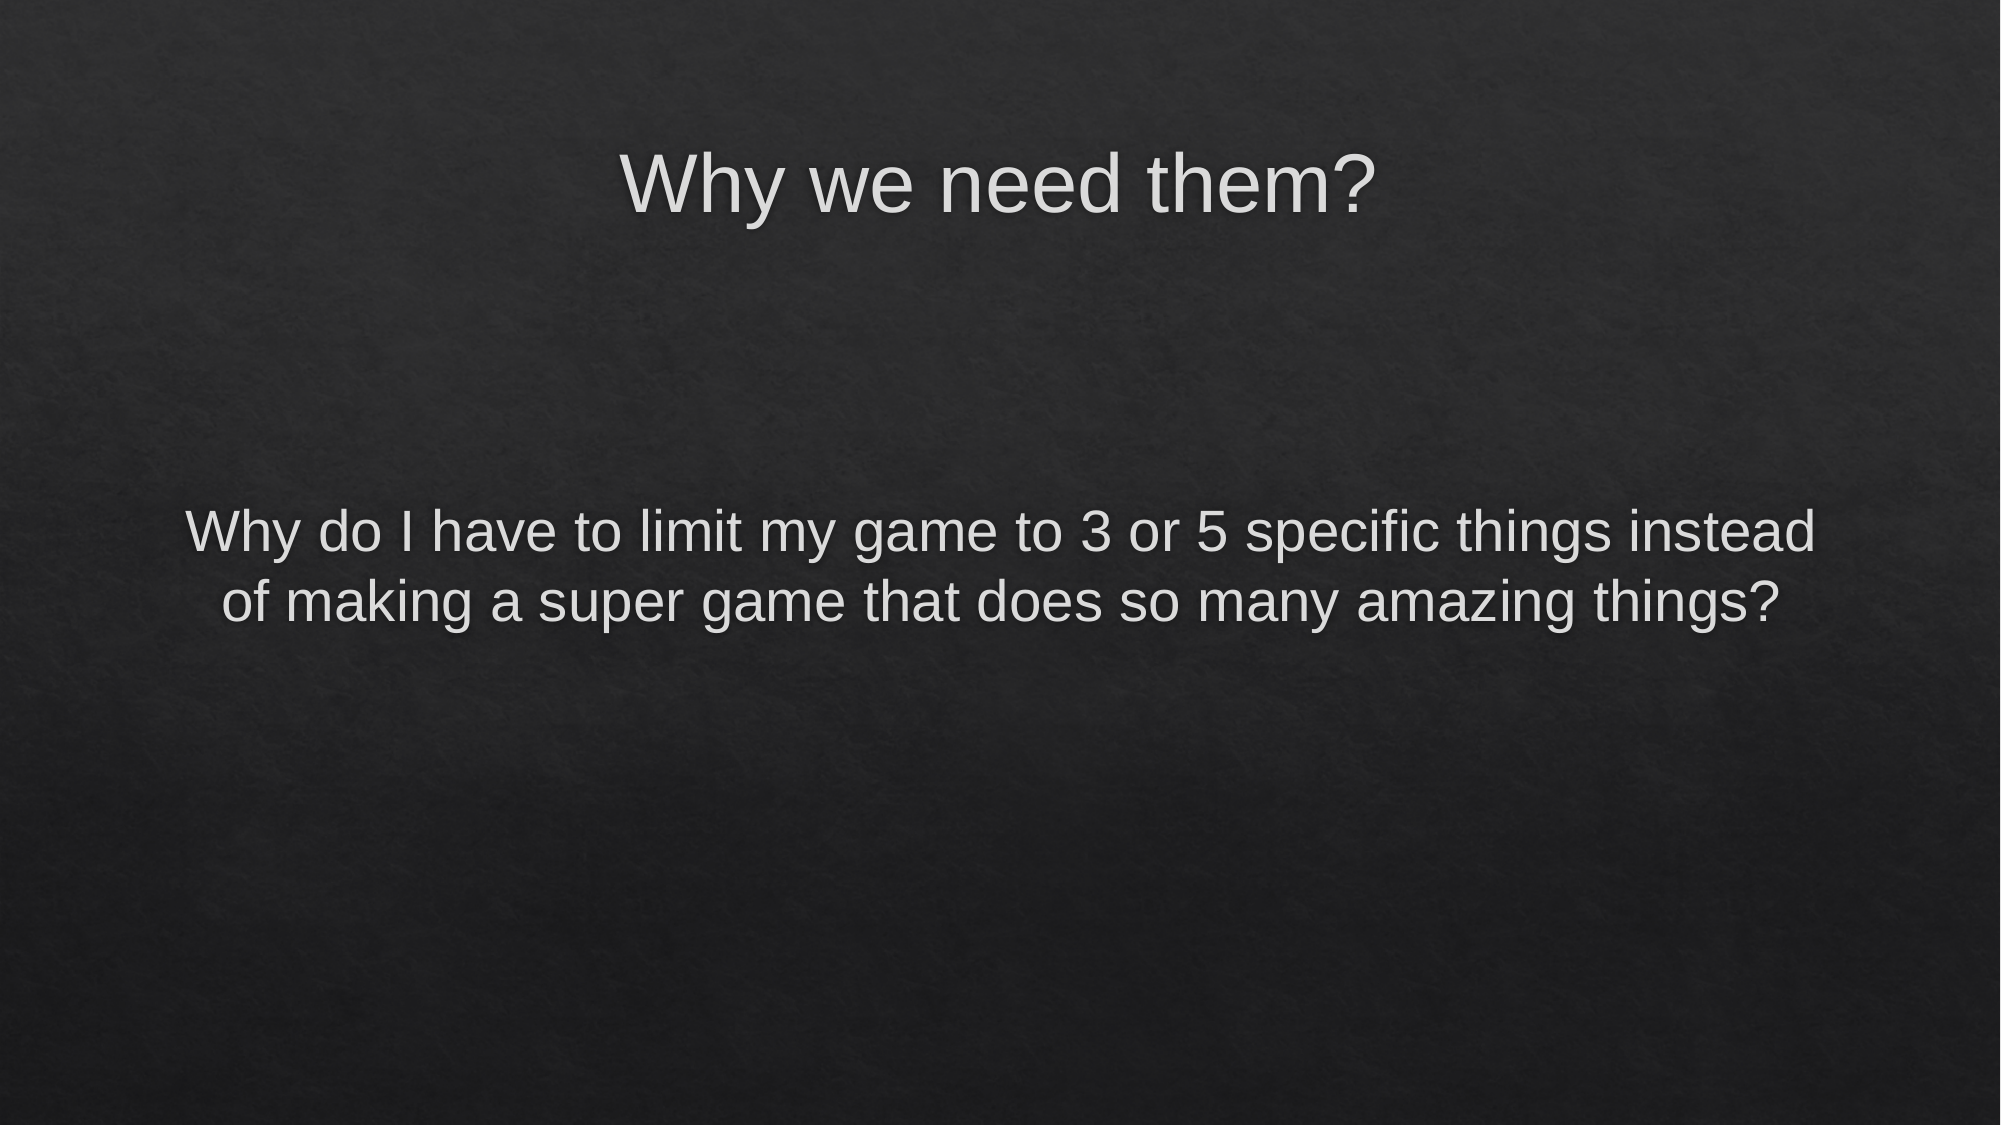

# Why we need them?

Why do I have to limit my game to 3 or 5 specific things instead of making a super game that does so many amazing things?